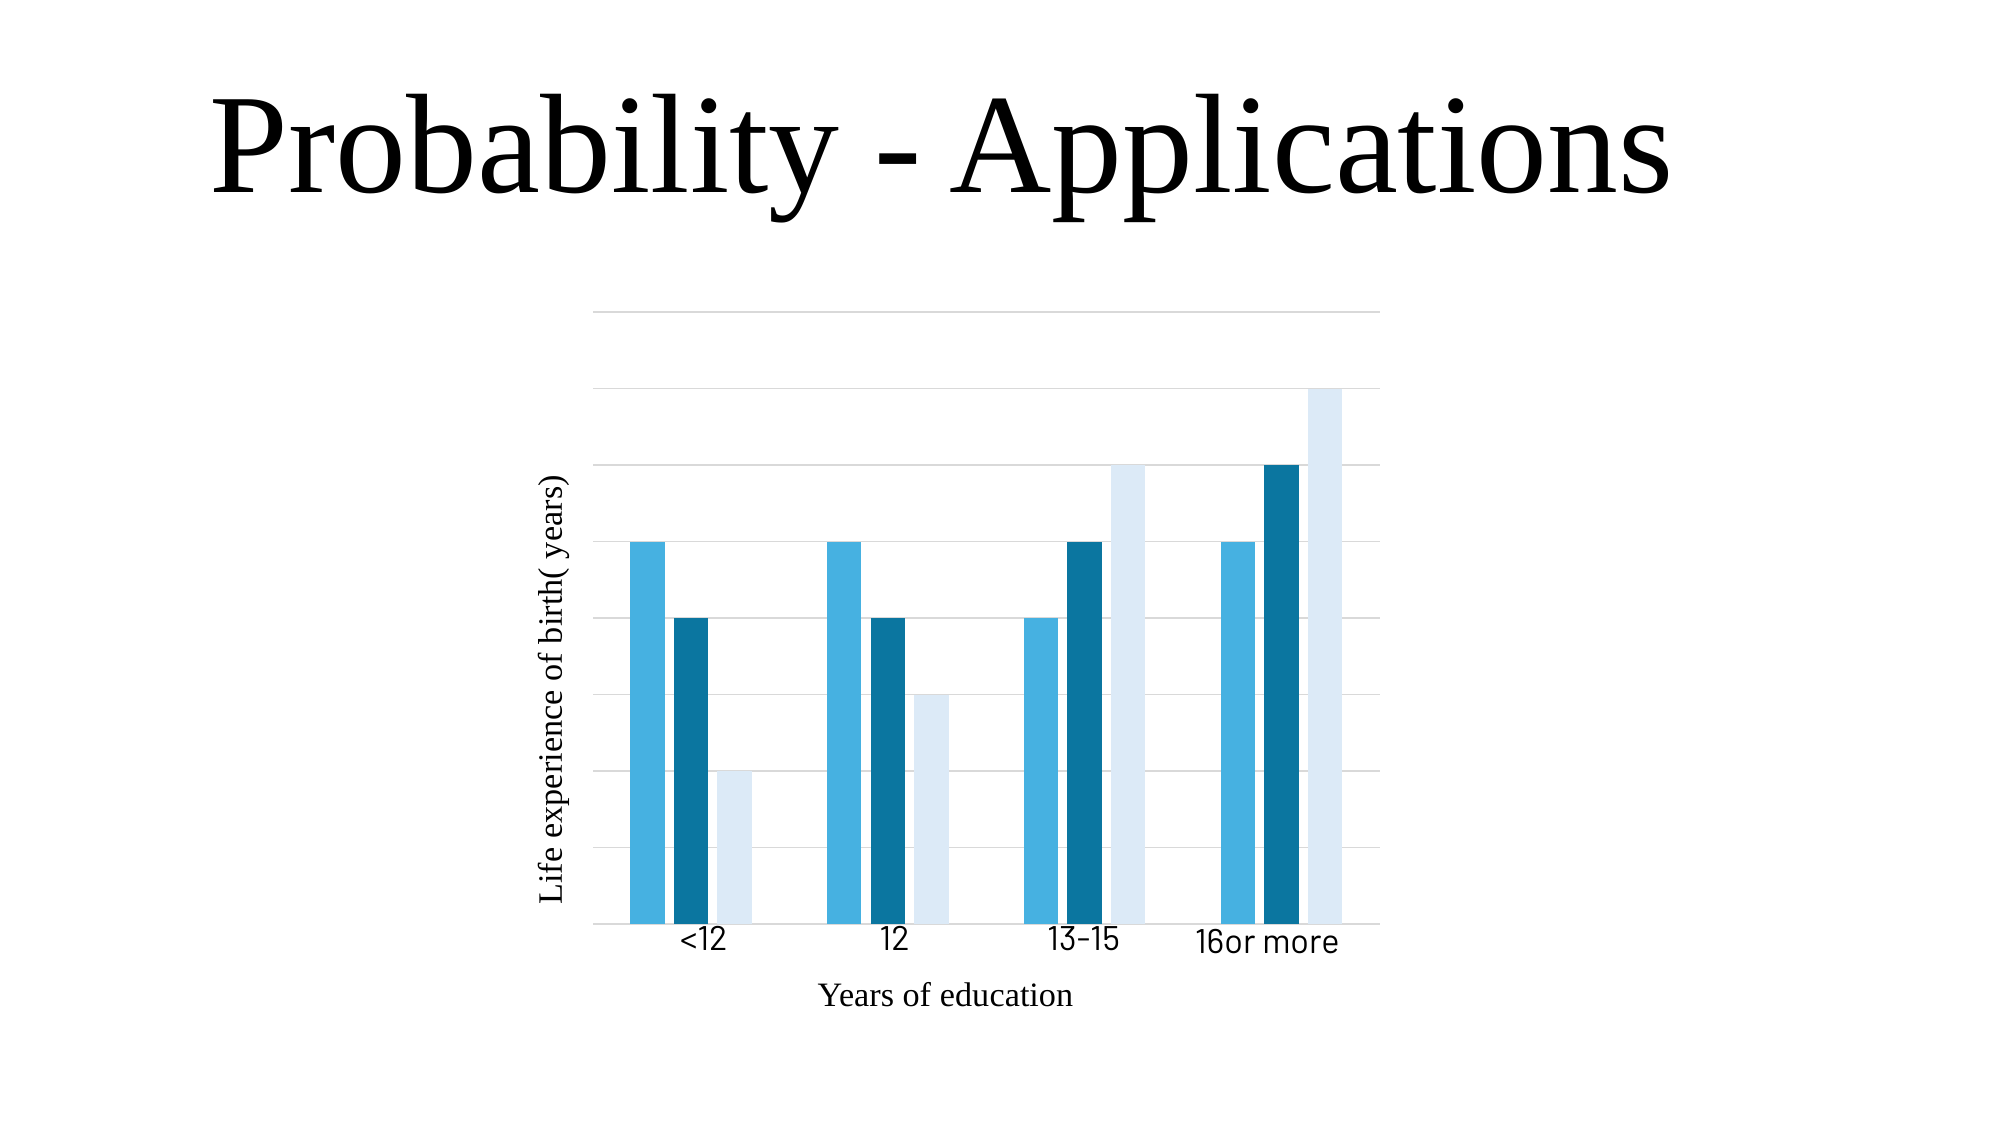

Probability - Applications

### Chart

| Category | Series 1 | Series 2 | Series 3 |
|---|---|---|---|
| Category 1 | 5.0 | 4.0 | 2.0 |
| Category 2 | 5.0 | 4.0 | 3.0 |
| Category 3 | 4.0 | 5.0 | 6.0 |
| Category 4 | 5.0 | 6.0 | 7.0 |
Life experience of birth( years)
<12
12
13-15
16or more
Years of education